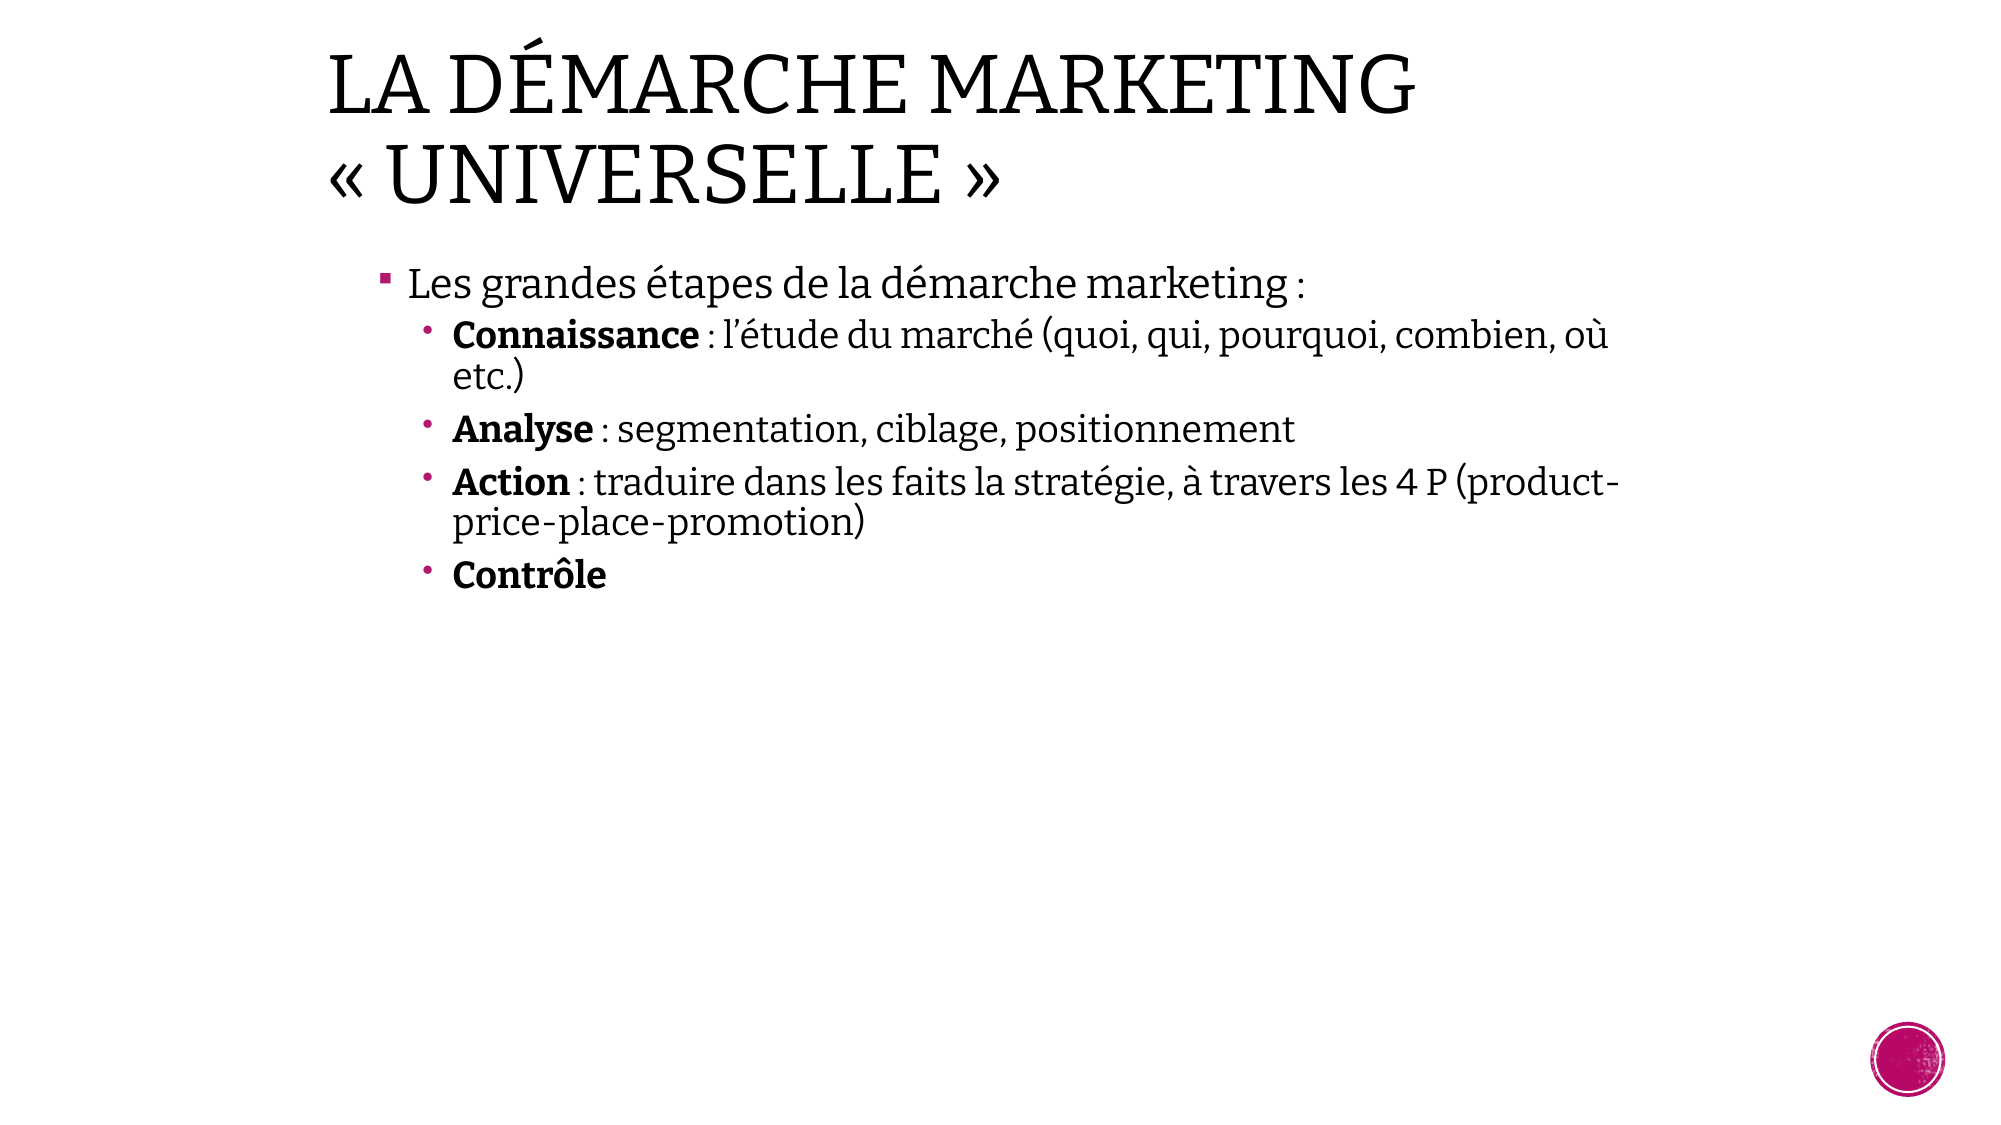

# La démarche marketing « universelle »
Les grandes étapes de la démarche marketing :
Connaissance : l’étude du marché (quoi, qui, pourquoi, combien, où etc.)
Analyse : segmentation, ciblage, positionnement
Action : traduire dans les faits la stratégie, à travers les 4 P (product-price-place-promotion)
Contrôle